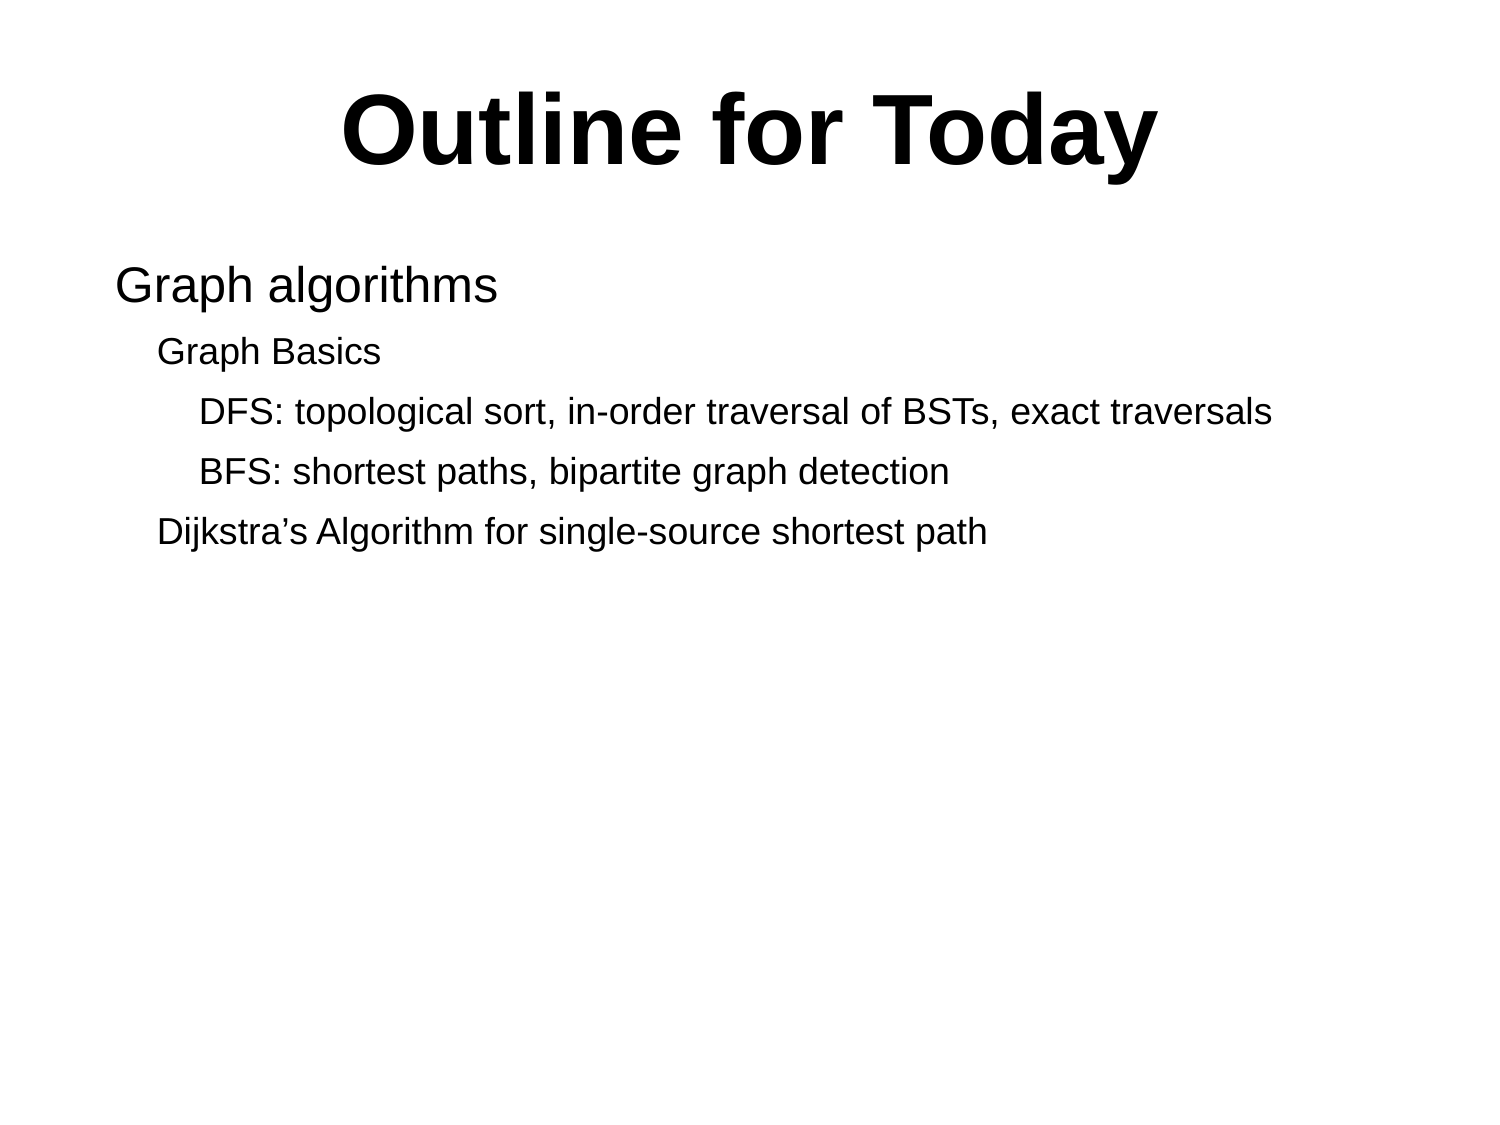

Outline for Today
Graph algorithms

    Graph Basics

        DFS: topological sort, in-order traversal of BSTs, exact traversals

        BFS: shortest paths, bipartite graph detection

    Dijkstra’s Algorithm for single-source shortest path